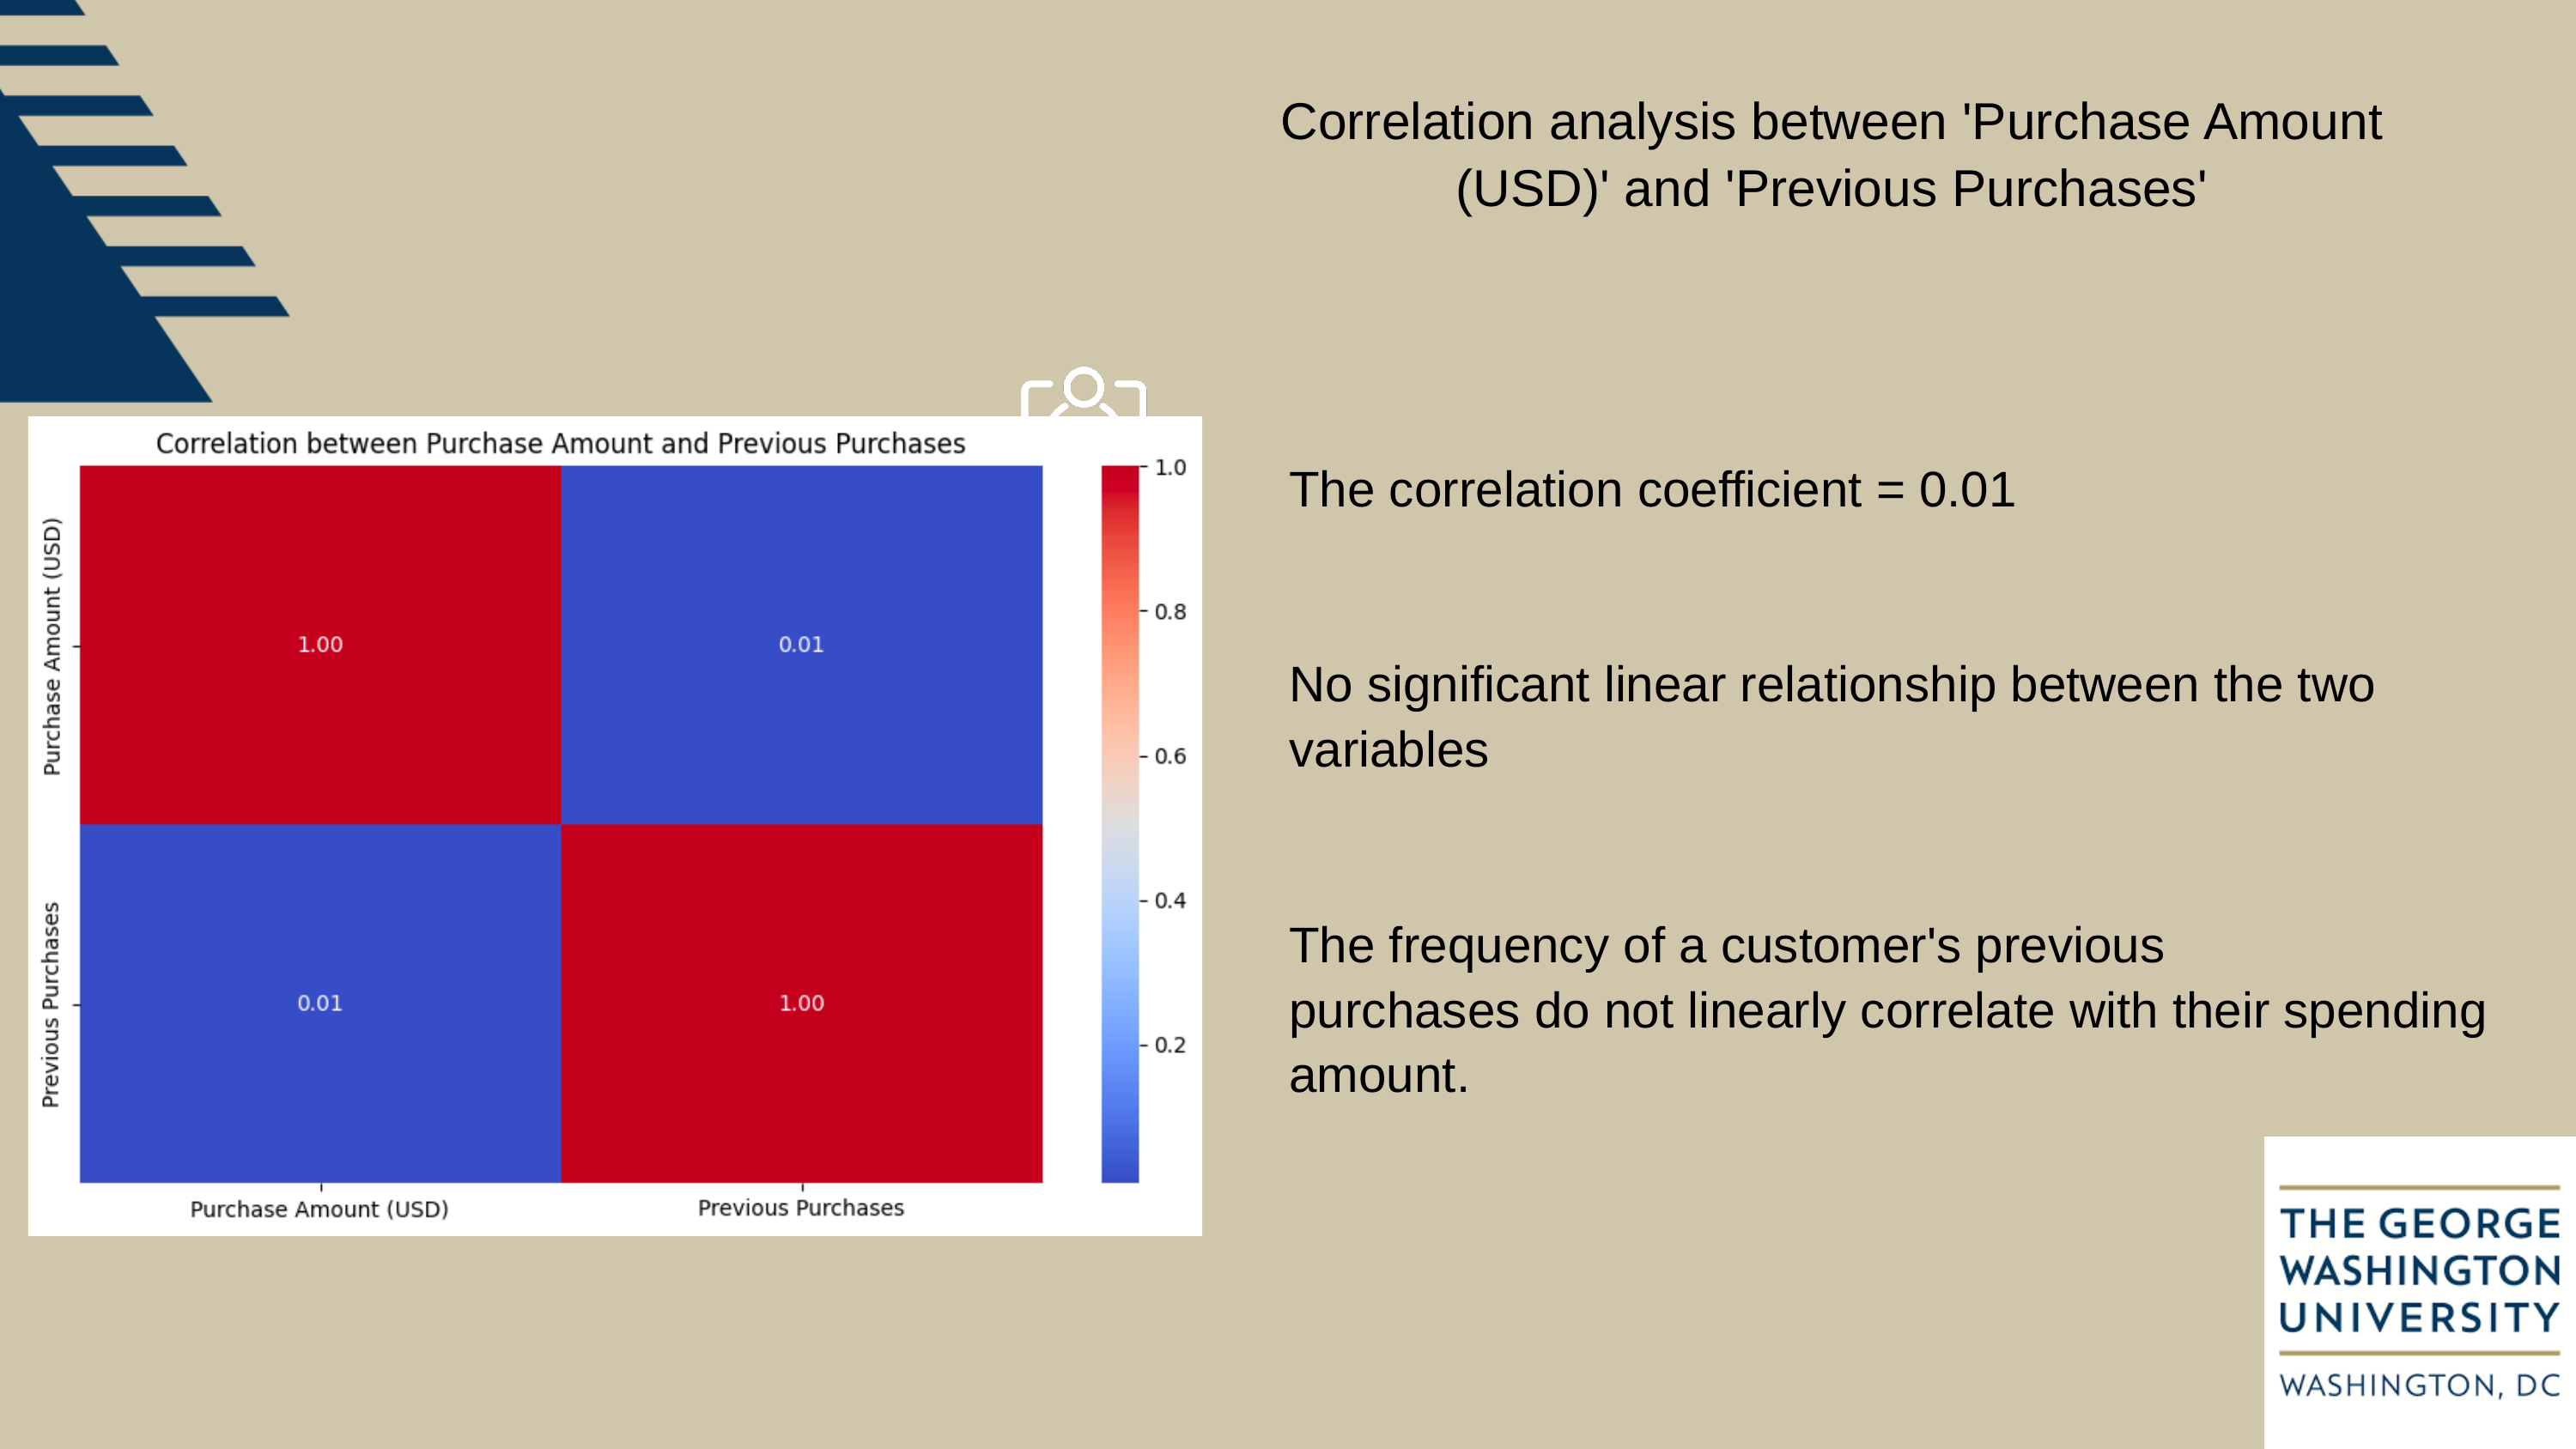

Correlation analysis between 'Purchase Amount (USD)' and 'Previous Purchases'

The correlation coefficient = 0.01

No significant linear relationship between the two variables

The frequency of a customer's previous
purchases do not linearly correlate with their spending amount.